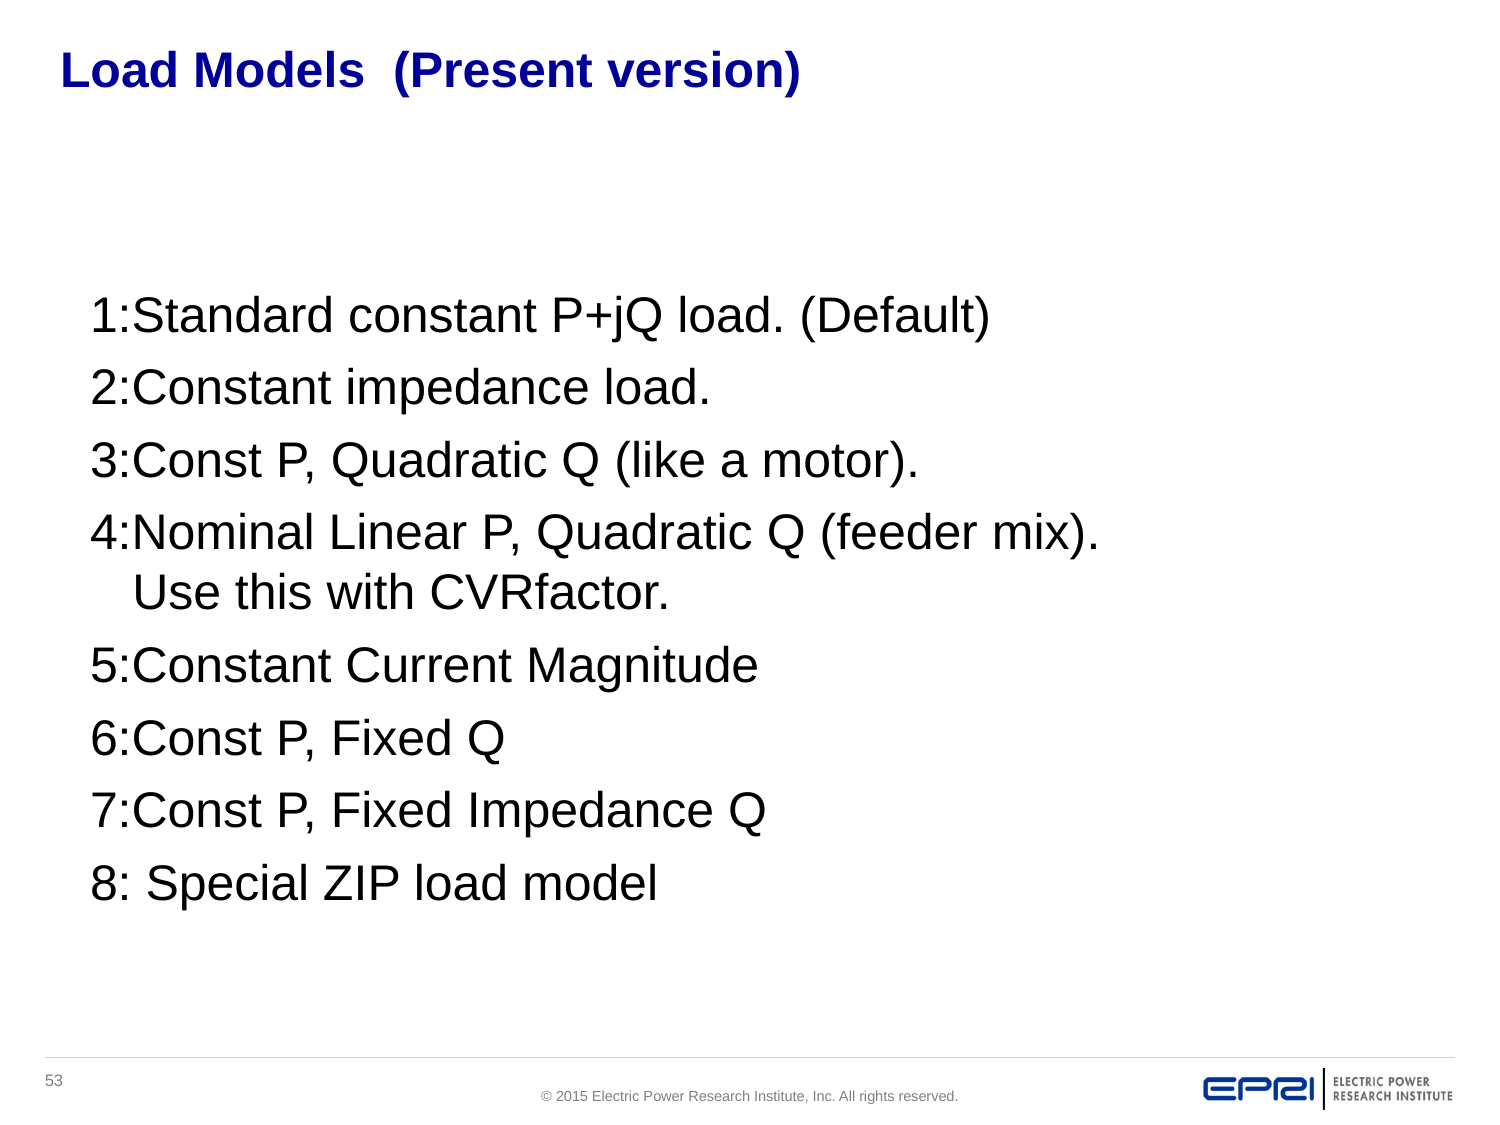

# Load Models  (Present version)
1:Standard constant P+jQ load. (Default)
2:Constant impedance load.
3:Const P, Quadratic Q (like a motor).
4:Nominal Linear P, Quadratic Q (feeder mix).
 Use this with CVRfactor.
5:Constant Current Magnitude
6:Const P, Fixed Q
7:Const P, Fixed Impedance Q
8: Special ZIP load model